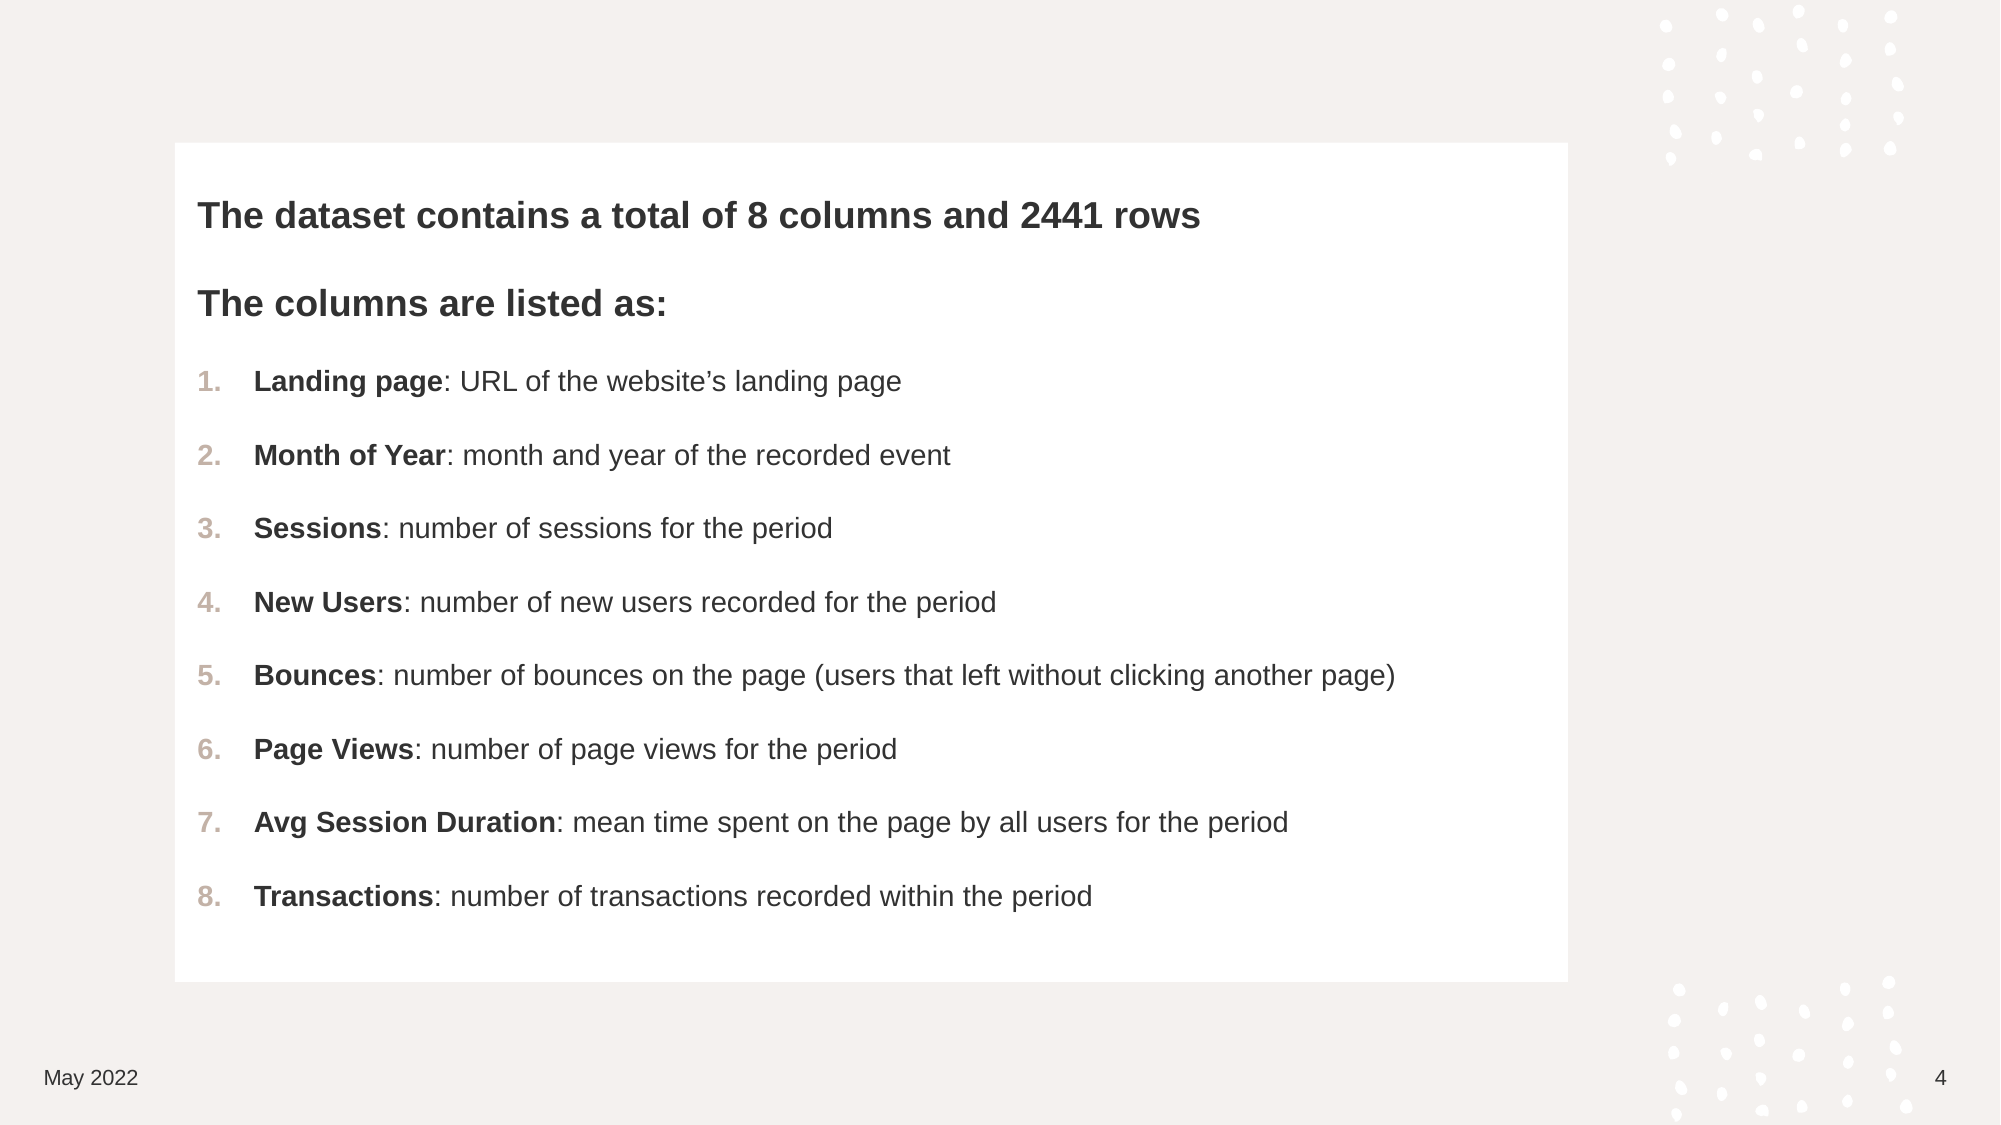

The dataset contains a total of 8 columns and 2441 rows
The columns are listed as:
Landing page: URL of the website’s landing page
Month of Year: month and year of the recorded event
Sessions: number of sessions for the period
New Users: number of new users recorded for the period
Bounces: number of bounces on the page (users that left without clicking another page)
Page Views: number of page views for the period
Avg Session Duration: mean time spent on the page by all users for the period
Transactions: number of transactions recorded within the period
May 2022
4